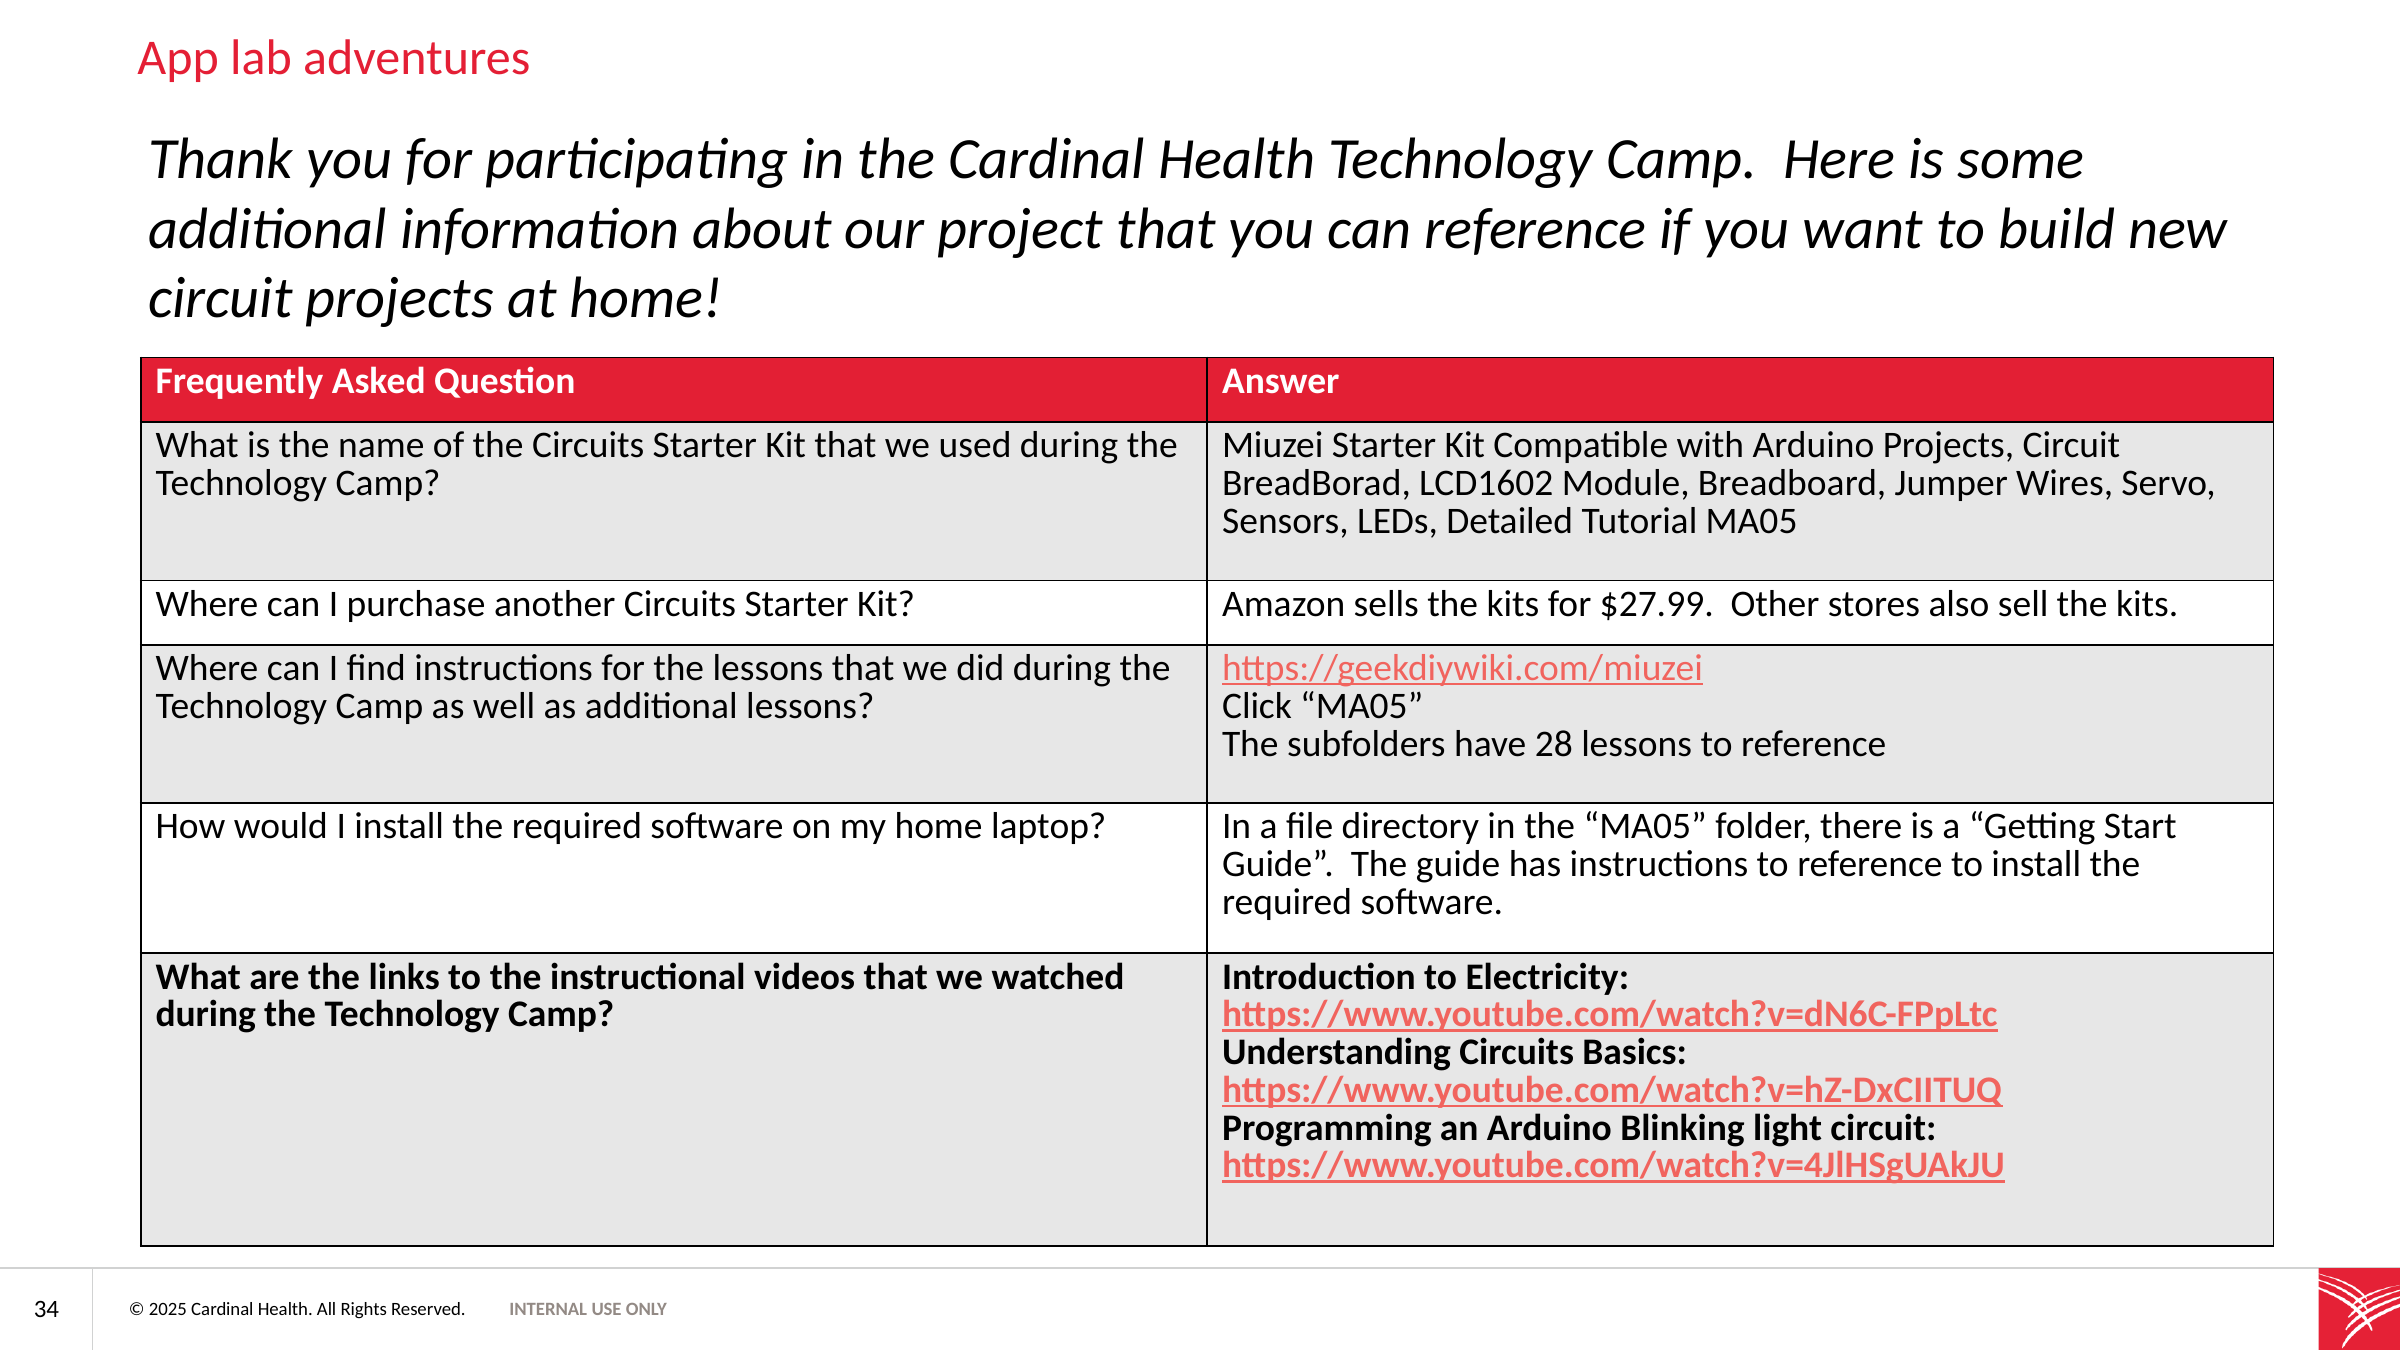

App lab adventures
Thank you for participating in the Cardinal Health Technology Camp.  Here is some additional information about our project that you can reference if you want to build new circuit projects at home!
| Frequently Asked Question | Answer |
| --- | --- |
| What is the name of the Circuits Starter Kit that we used during the Technology Camp? | Miuzei Starter Kit Compatible with Arduino Projects, Circuit BreadBorad, LCD1602 Module, Breadboard, Jumper Wires, Servo, Sensors, LEDs, Detailed Tutorial MA05 |
| Where can I purchase another Circuits Starter Kit? | Amazon sells the kits for $27.99. Other stores also sell the kits. |
| Where can I find instructions for the lessons that we did during the Technology Camp as well as additional lessons? | https://geekdiywiki.com/miuzei Click “MA05” The subfolders have 28 lessons to reference |
| How would I install the required software on my home laptop? | In a file directory in the “MA05” folder, there is a “Getting Start Guide”. The guide has instructions to reference to install the required software. |
| What are the links to the instructional videos that we watched during the Technology Camp? | Introduction to Electricity: https://www.youtube.com/watch?v=dN6C-FPpLtc Understanding Circuits Basics: https://www.youtube.com/watch?v=hZ-DxCIITUQ Programming an Arduino Blinking light circuit: https://www.youtube.com/watch?v=4JlHSgUAkJU |